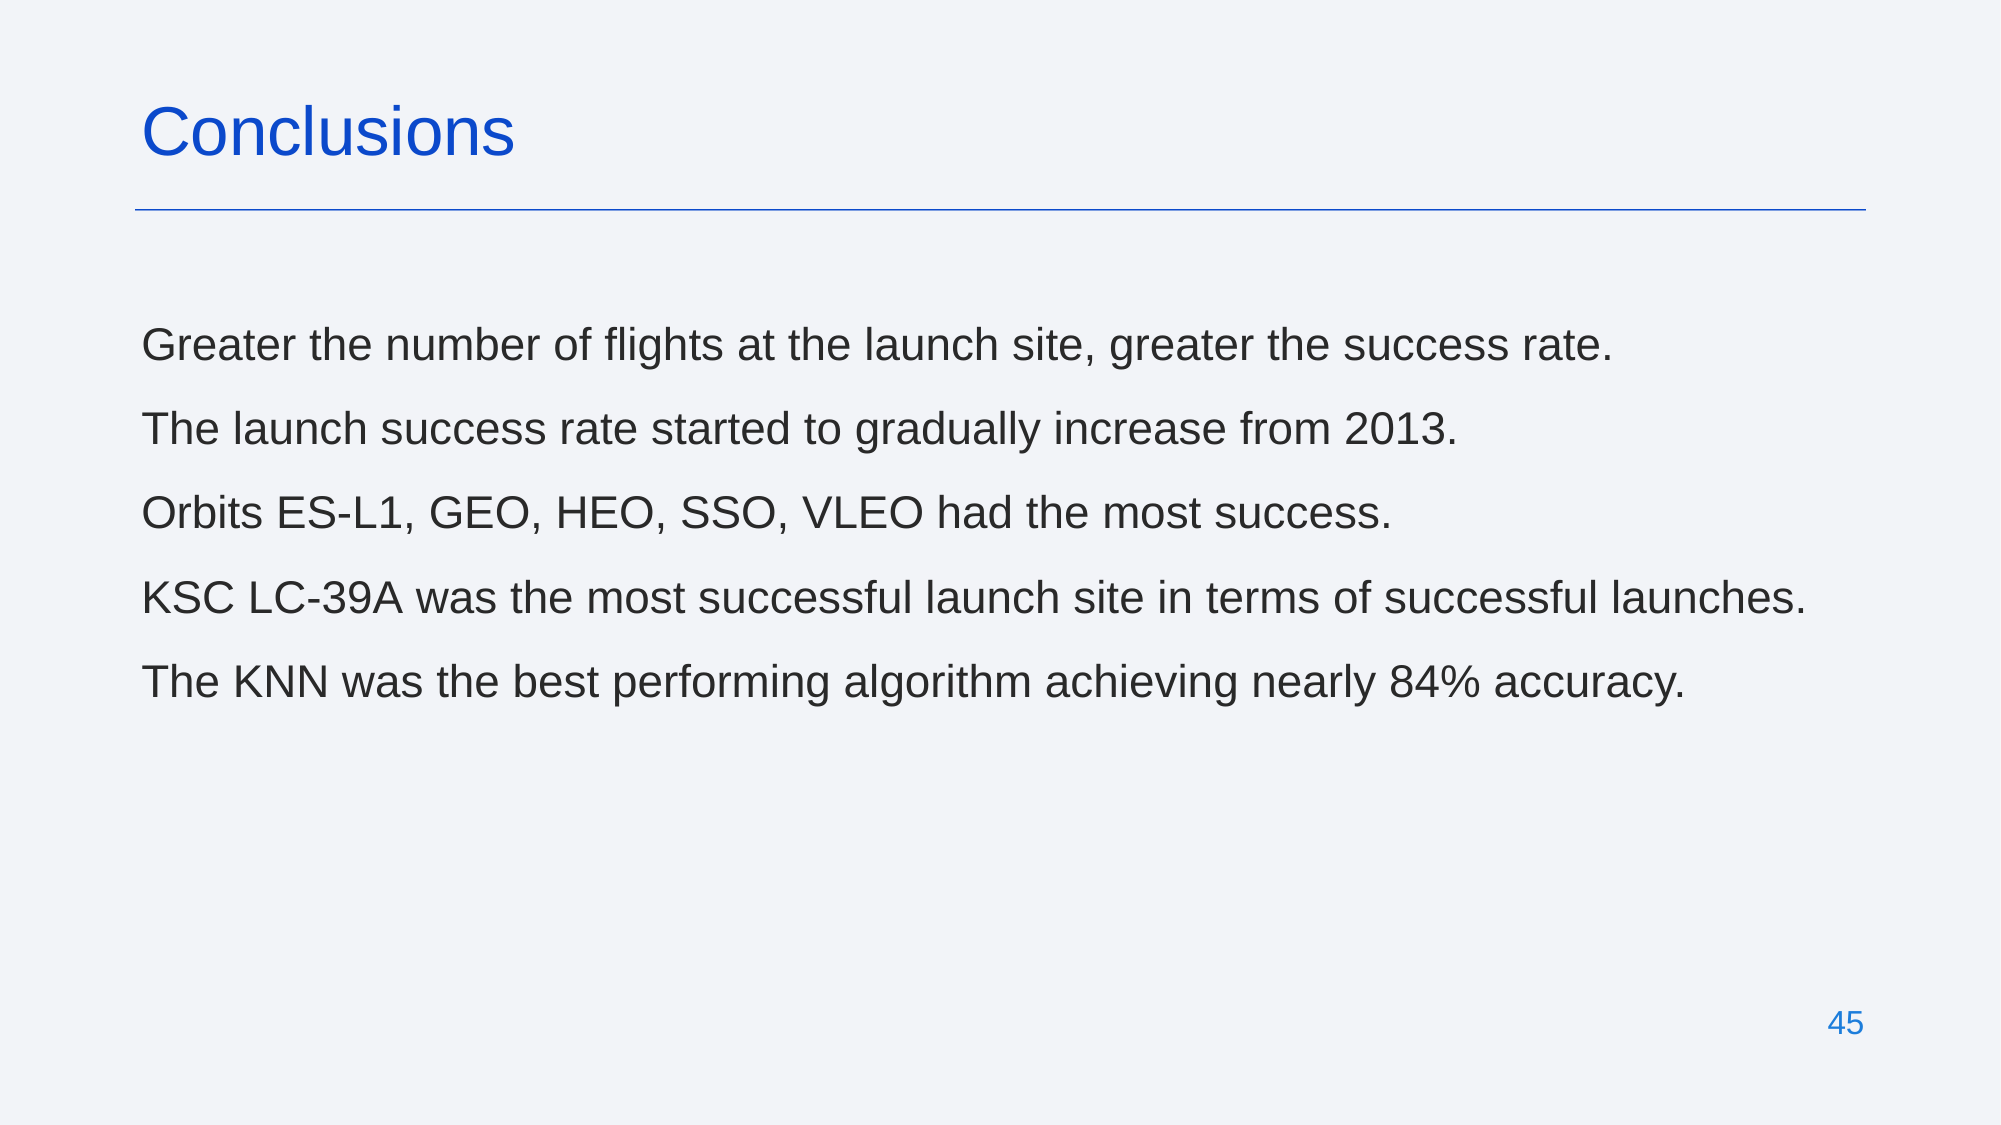

Conclusions
Greater the number of flights at the launch site, greater the success rate.
The launch success rate started to gradually increase from 2013.
Orbits ES-L1, GEO, HEO, SSO, VLEO had the most success.
KSC LC-39A was the most successful launch site in terms of successful launches.
The KNN was the best performing algorithm achieving nearly 84% accuracy.
45